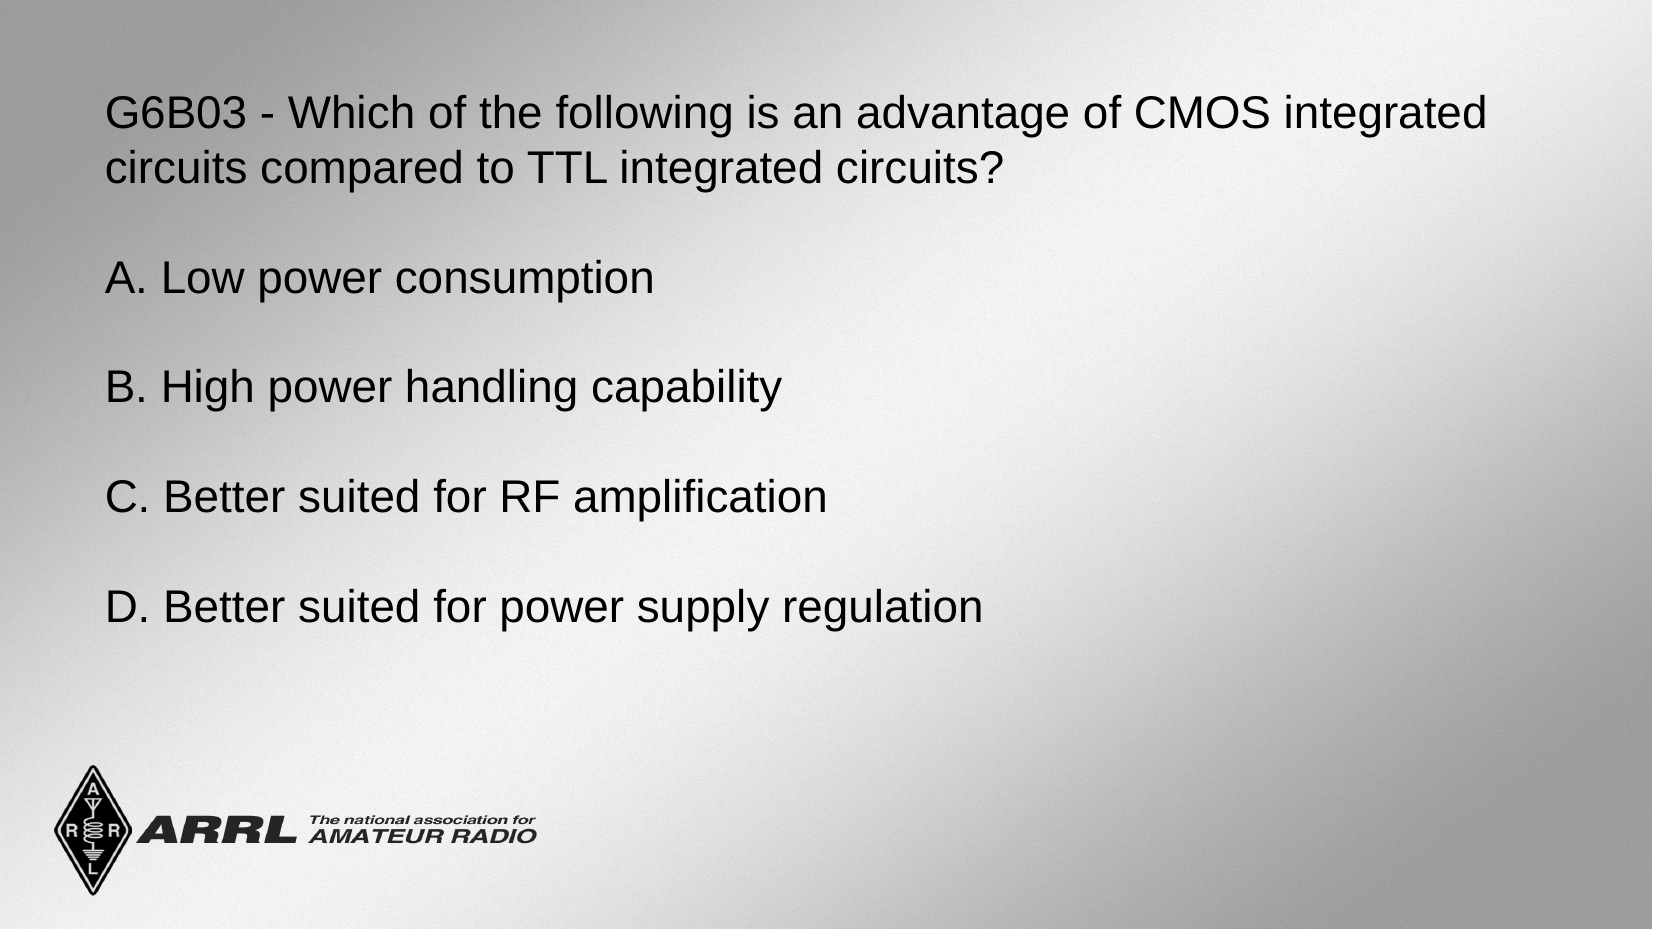

G6B03 - Which of the following is an advantage of CMOS integrated circuits compared to TTL integrated circuits?

A. Low power consumption

B. High power handling capability

C. Better suited for RF amplification

D. Better suited for power supply regulation